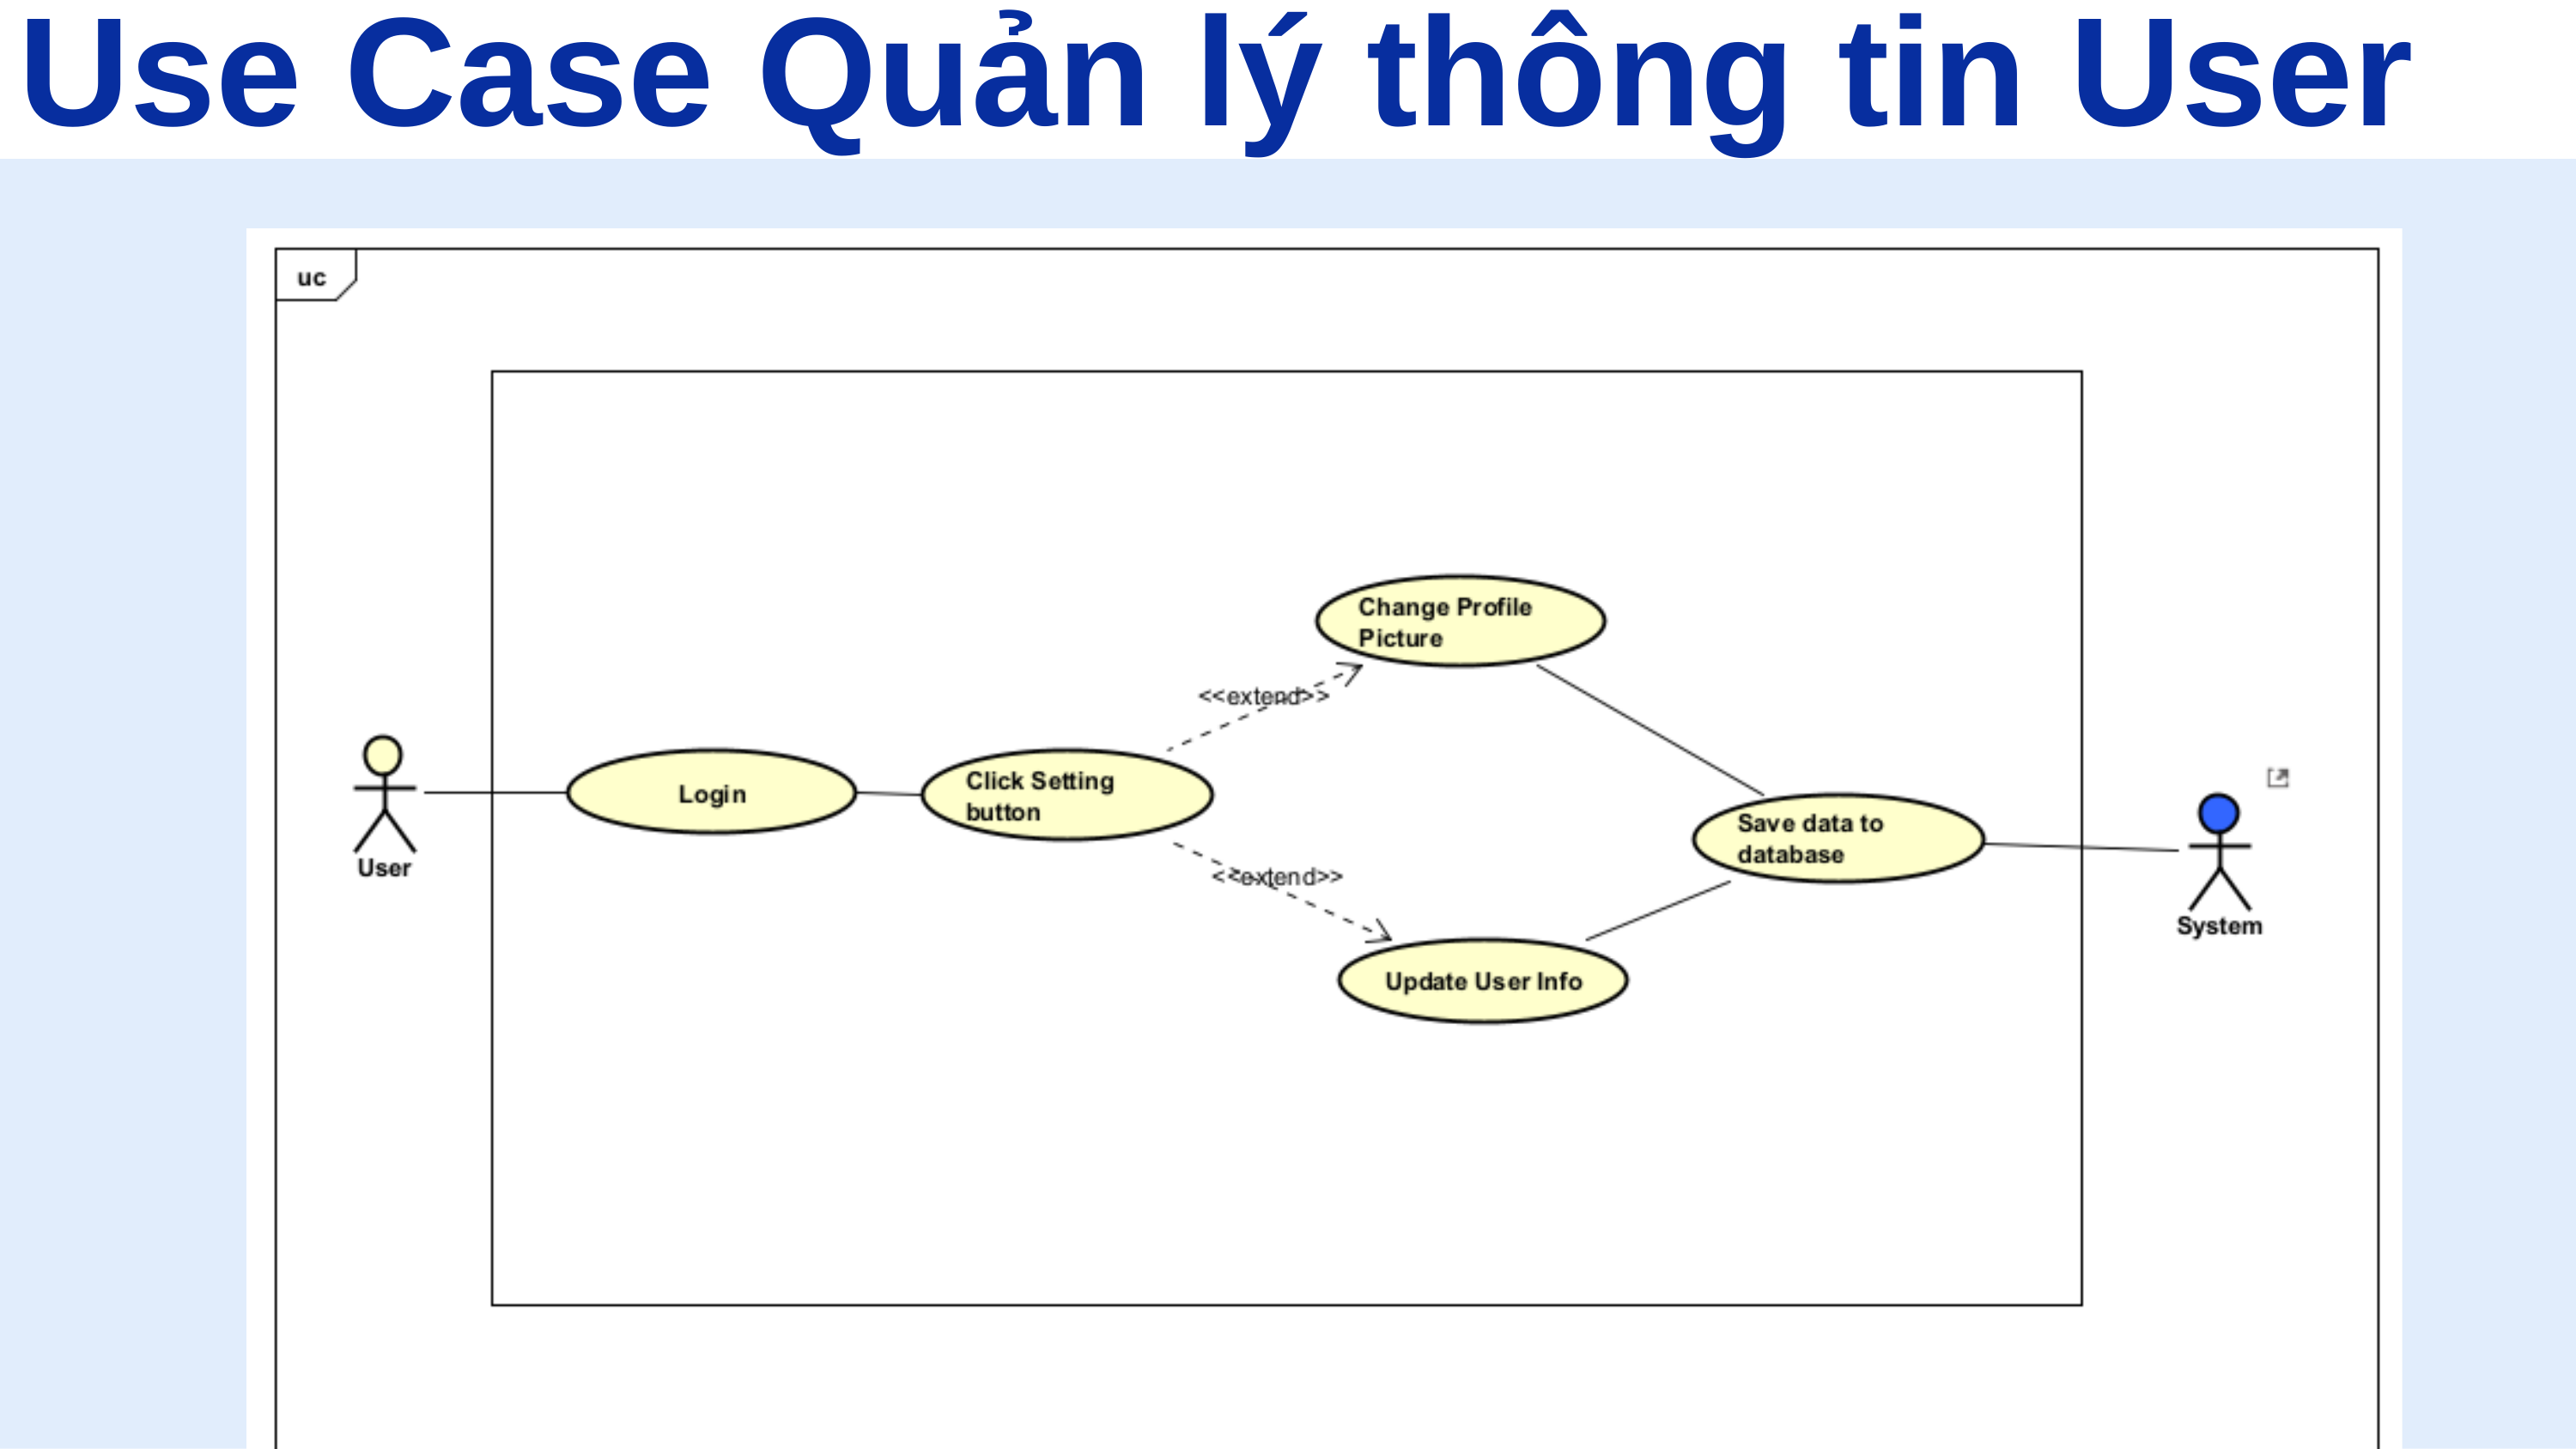

Use Case Quản lý thông tin User